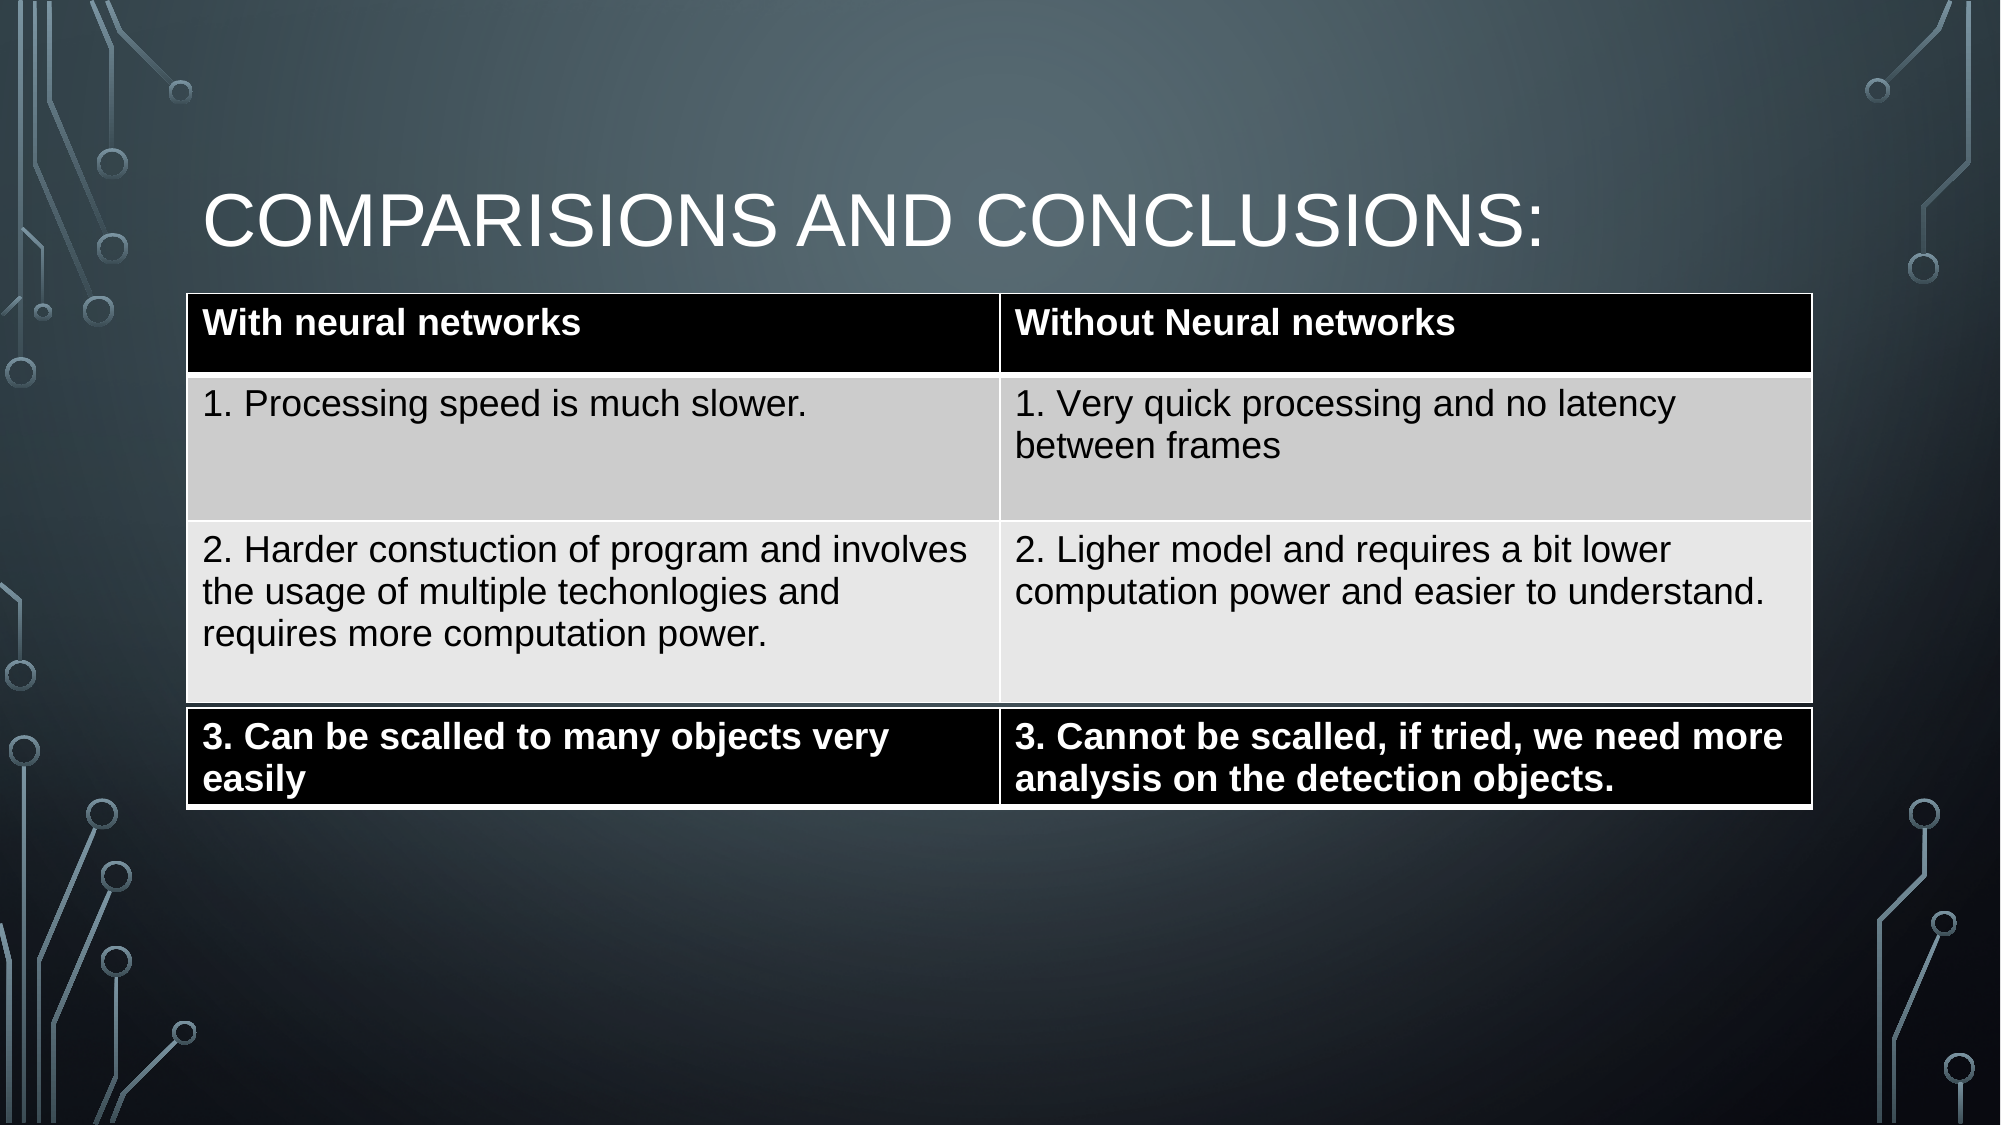

# Comparisions and conclusions:
| With neural networks | Without Neural networks |
| --- | --- |
| 1. Processing speed is much slower. | 1. Very quick processing and no latency between frames |
| 2. Harder constuction of program and involves the usage of multiple techonlogies and requires more computation power. | 2. Ligher model and requires a bit lower computation power and easier to understand. |
| 3. Can be scalled to many objects very easily | 3. Cannot be scalled, if tried, we need more analysis on the detection objects. |
| --- | --- |